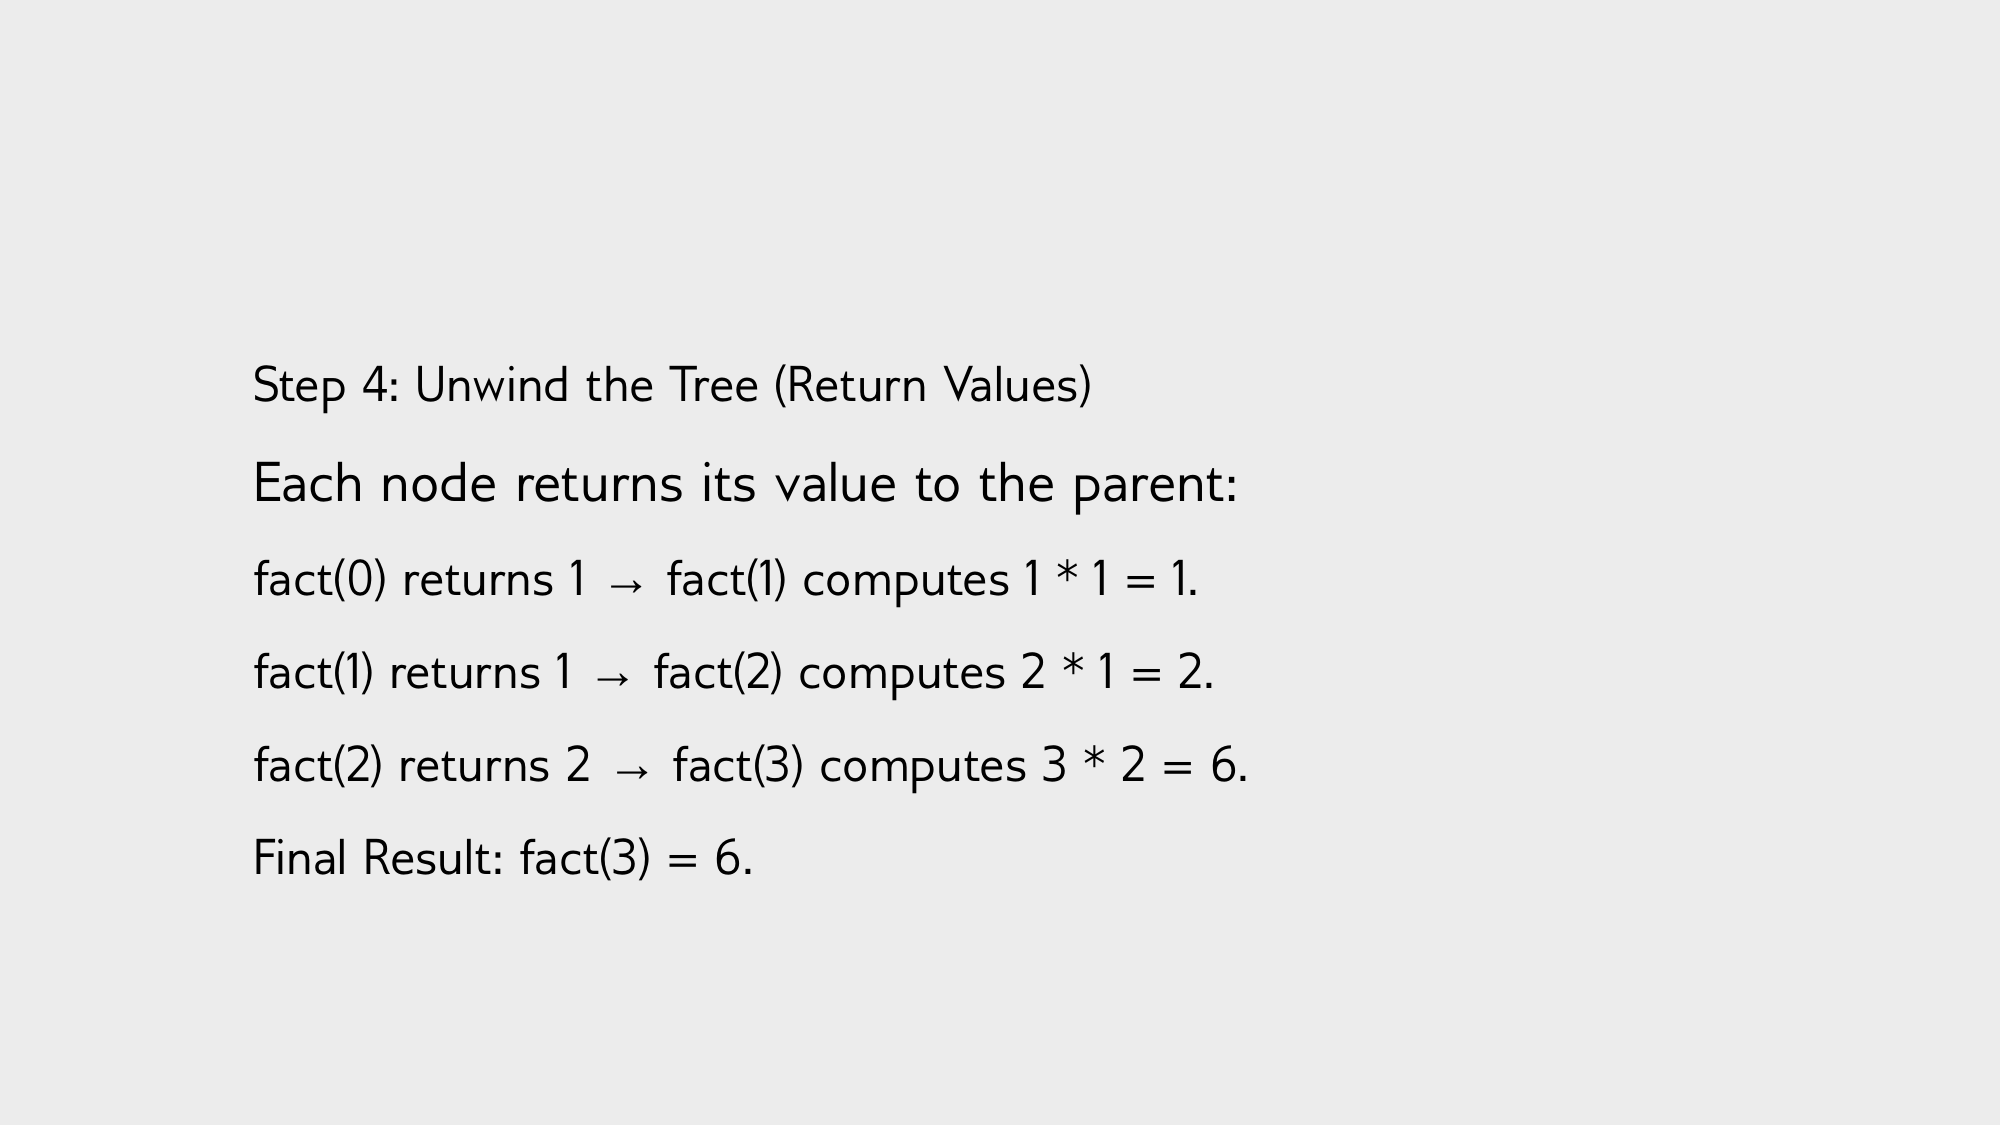

#
Step 4: Unwind the Tree (Return Values)
Each node returns its value to the parent:
fact(0) returns 1 → fact(1) computes 1 * 1 = 1.
fact(1) returns 1 → fact(2) computes 2 * 1 = 2.
fact(2) returns 2 → fact(3) computes 3 * 2 = 6.
Final Result: fact(3) = 6.